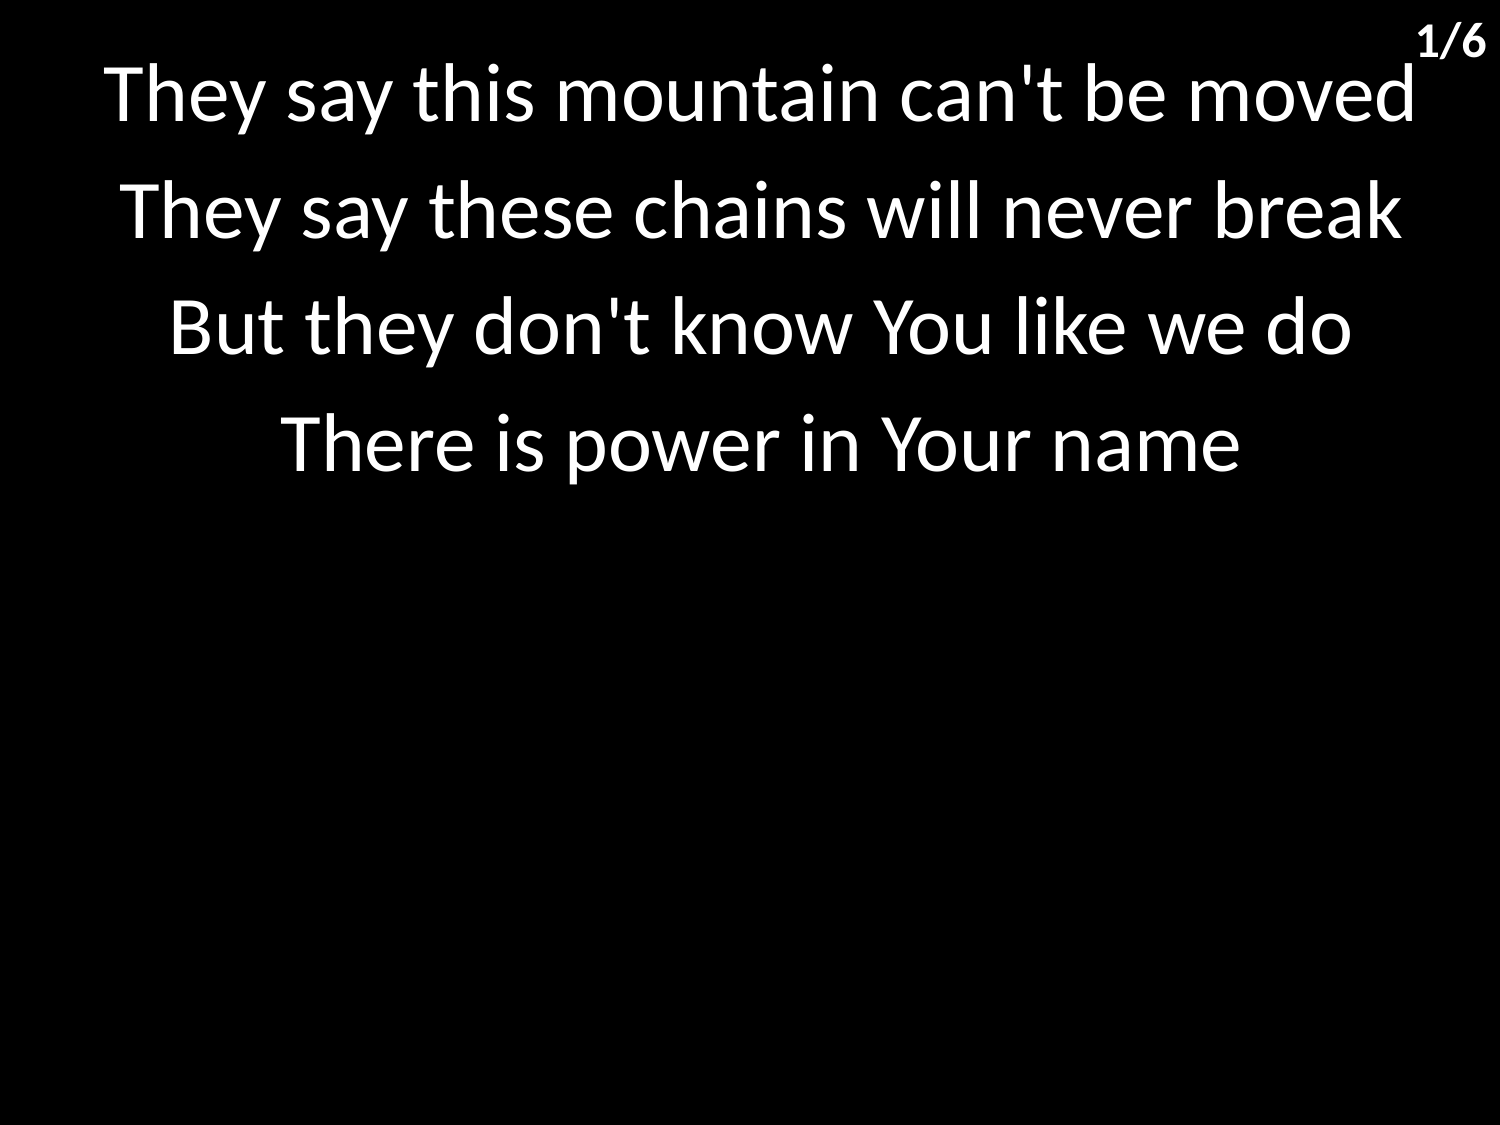

1/6
They say this mountain can't be moved
They say these chains will never break
But they don't know You like we do
There is power in Your name